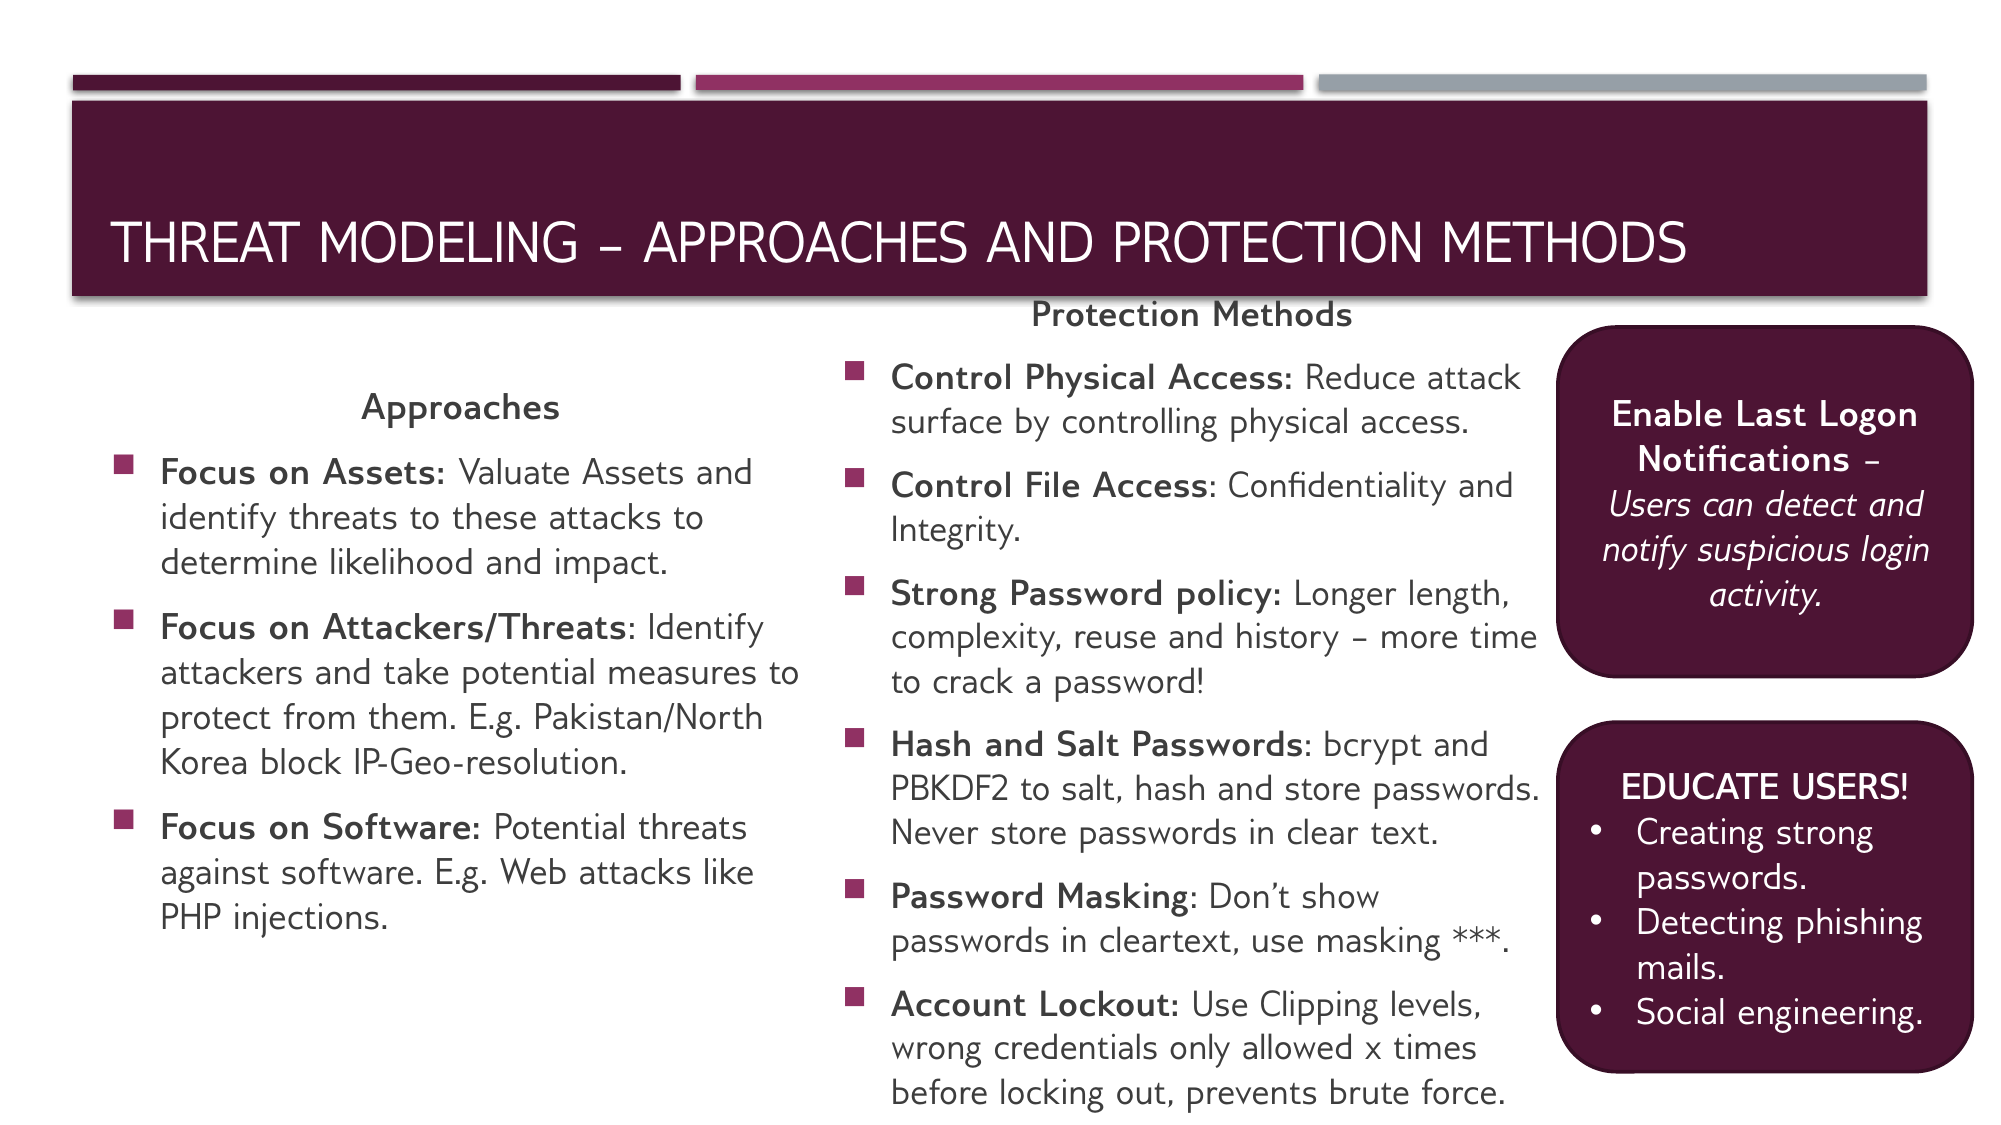

# Threat modeling – approaches and protection methods
Protection Methods
Control Physical Access: Reduce attack surface by controlling physical access.
Control File Access: Confidentiality and Integrity.
Strong Password policy: Longer length, complexity, reuse and history – more time to crack a password!
Hash and Salt Passwords: bcrypt and PBKDF2 to salt, hash and store passwords. Never store passwords in clear text.
Password Masking: Don’t show passwords in cleartext, use masking ***.
Account Lockout: Use Clipping levels, wrong credentials only allowed x times before locking out, prevents brute force.
Enable Last Logon Notifications –
Users can detect and notify suspicious login activity.
Approaches
Focus on Assets: Valuate Assets and identify threats to these attacks to determine likelihood and impact.
Focus on Attackers/Threats: Identify attackers and take potential measures to protect from them. E.g. Pakistan/North Korea block IP-Geo-resolution.
Focus on Software: Potential threats against software. E.g. Web attacks like PHP injections.
EDUCATE USERS!
Creating strong passwords.
Detecting phishing mails.
Social engineering.